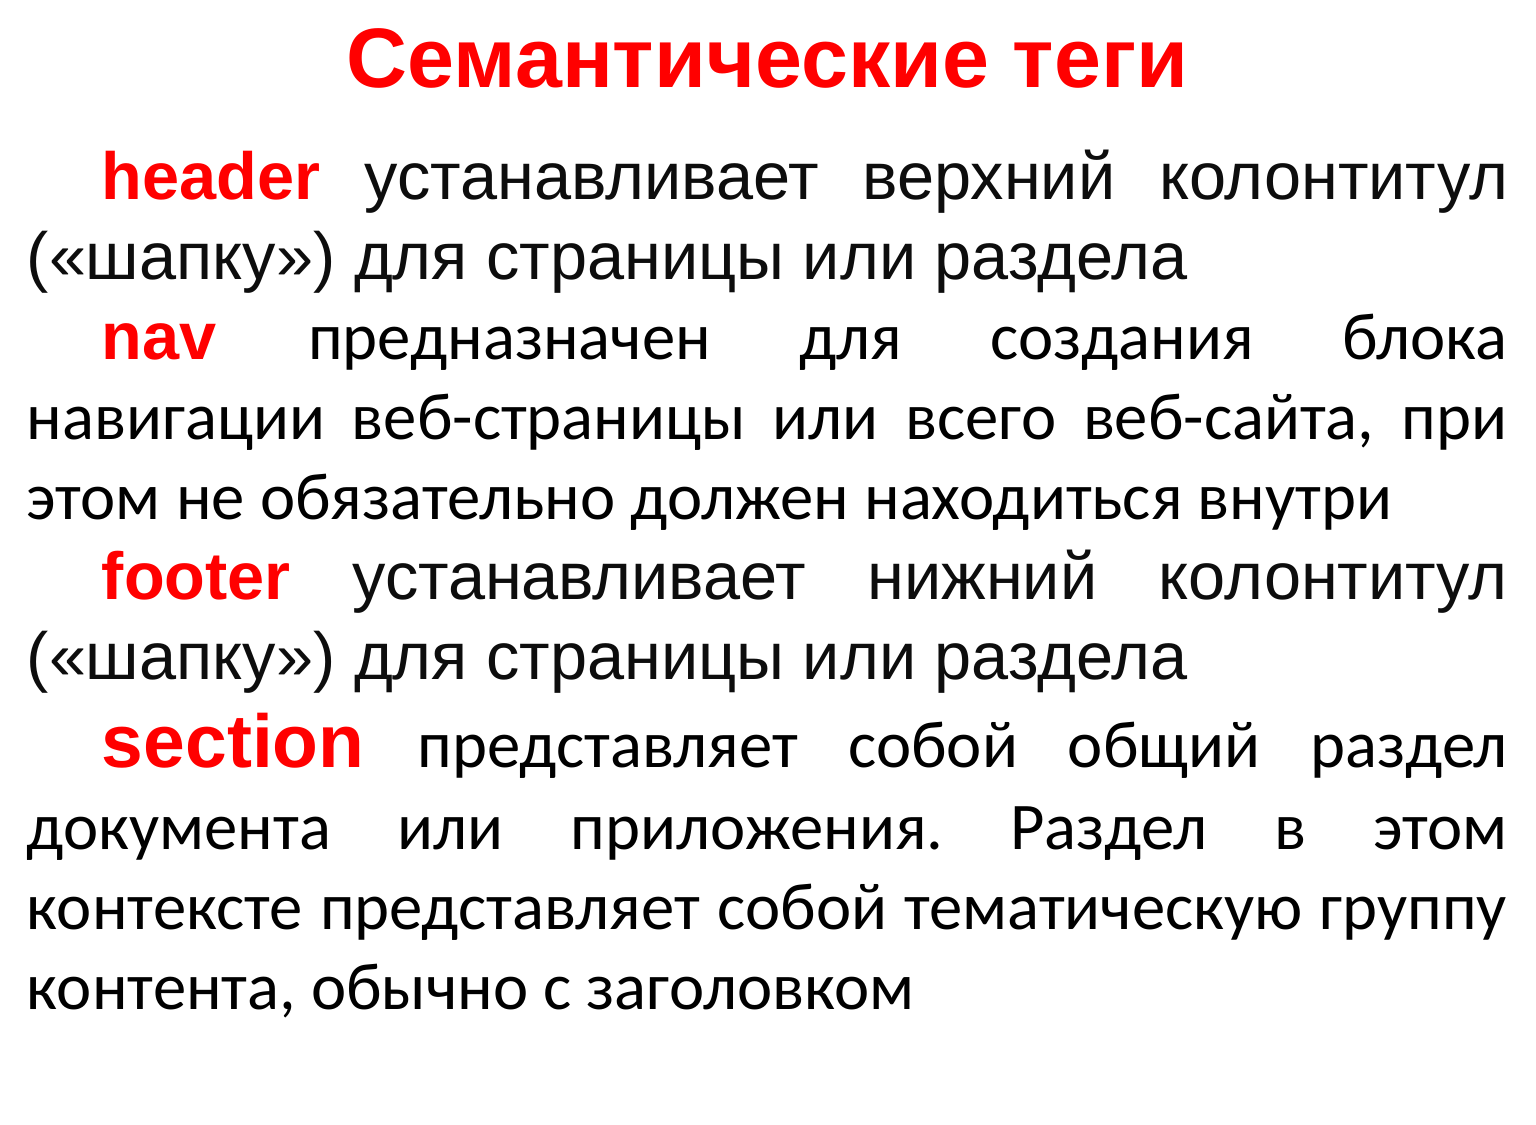

# Семантические теги
header устанавливает верхний колонтитул («шапку») для страницы или раздела
nav предназначен для создания блока навигации веб-страницы или всего веб-сайта, при этом не обязательно должен находиться внутри
footer устанавливает нижний колонтитул («шапку») для страницы или раздела
section представляет собой общий раздел документа или приложения. Раздел в этом контексте представляет собой тематическую группу контента, обычно с заголовком